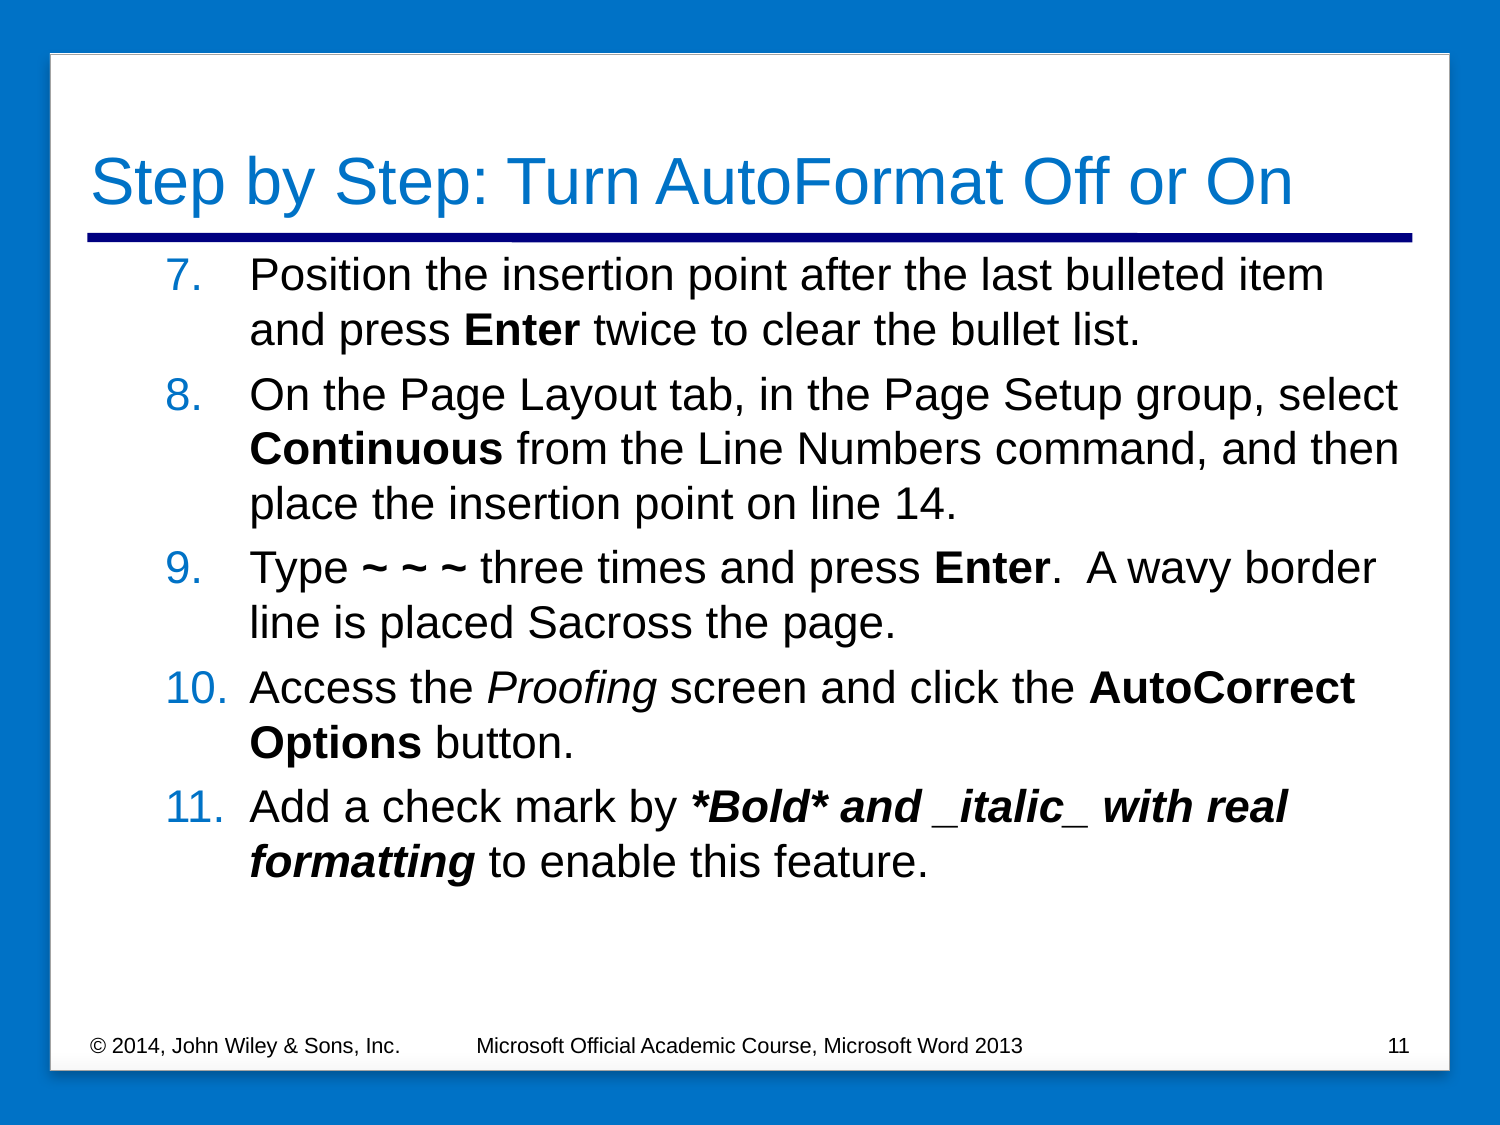

# Step by Step: Turn AutoFormat Off or On
Position the insertion point after the last bulleted item and press Enter twice to clear the bullet list.
On the Page Layout tab, in the Page Setup group, select Continuous from the Line Numbers command, and then place the insertion point on line 14.
Type ~ ~ ~ three times and press Enter.  A wavy border line is placed Sacross the page.
Access the Proofing screen and click the AutoCorrect Options button.
Add a check mark by *Bold* and _italic_ with real formatting to enable this feature.
© 2014, John Wiley & Sons, Inc.
Microsoft Official Academic Course, Microsoft Word 2013
11